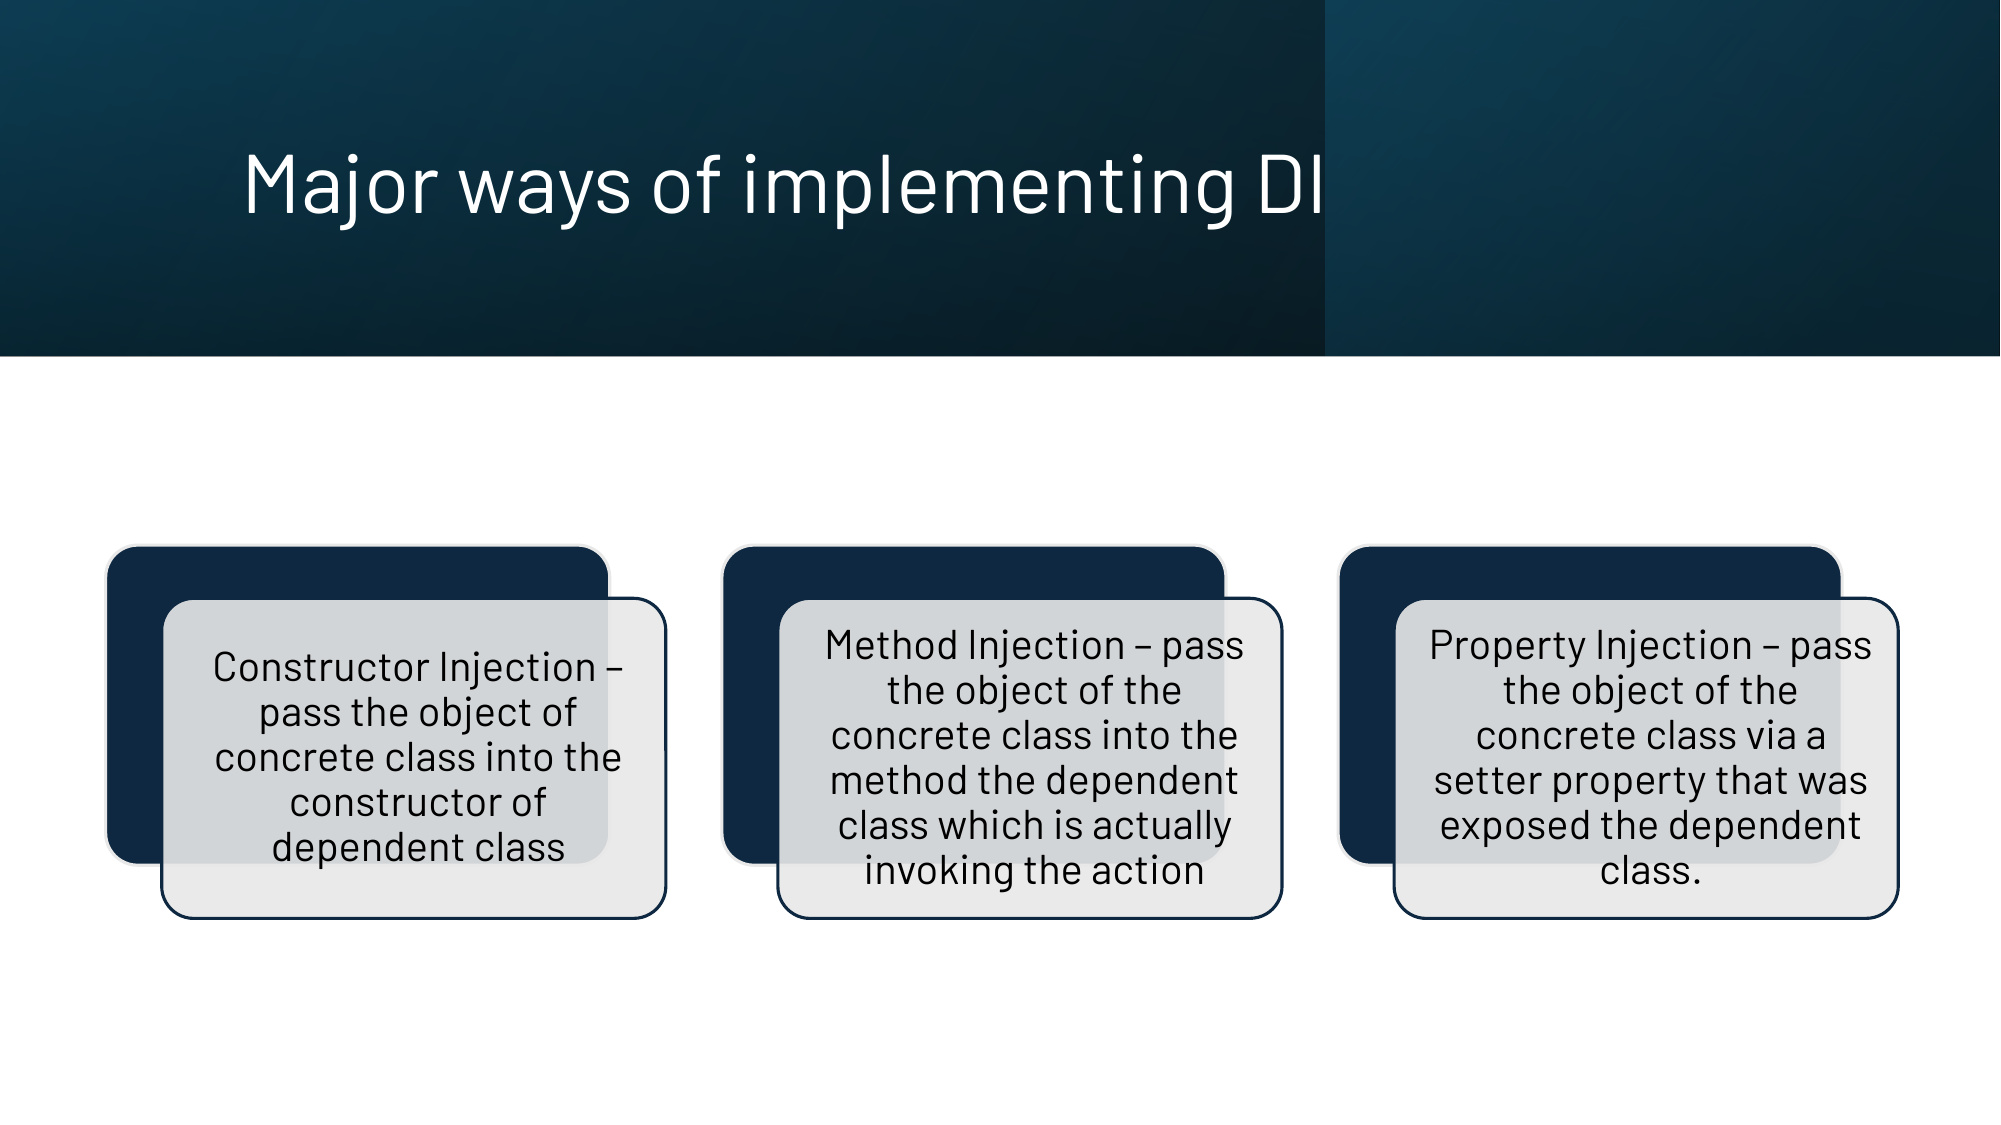

# Major ways of implementing DI
Constructor Injection – pass the object of concrete class into the constructor of dependent class
Method Injection – pass the object of the concrete class into the method the dependent class which is actually invoking the action
Property Injection – pass the object of the concrete class via a setter property that was exposed the dependent class.